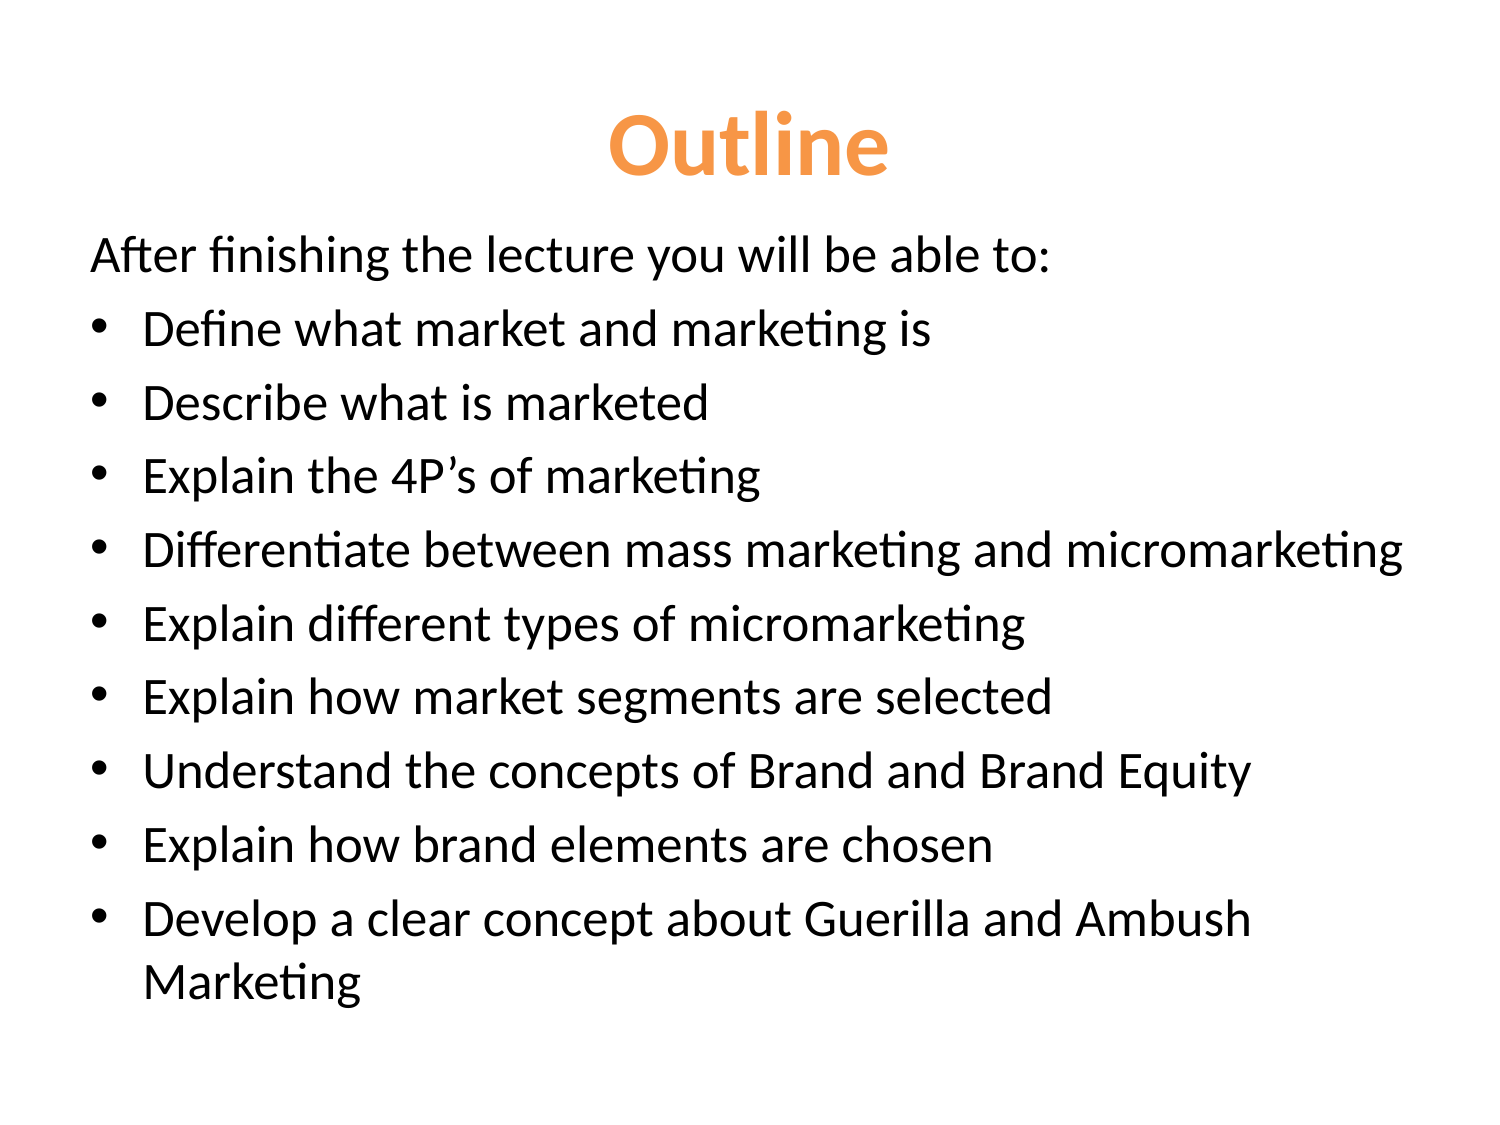

# Outline
After finishing the lecture you will be able to:
Define what market and marketing is
Describe what is marketed
Explain the 4P’s of marketing
Differentiate between mass marketing and micromarketing
Explain different types of micromarketing
Explain how market segments are selected
Understand the concepts of Brand and Brand Equity
Explain how brand elements are chosen
Develop a clear concept about Guerilla and Ambush Marketing